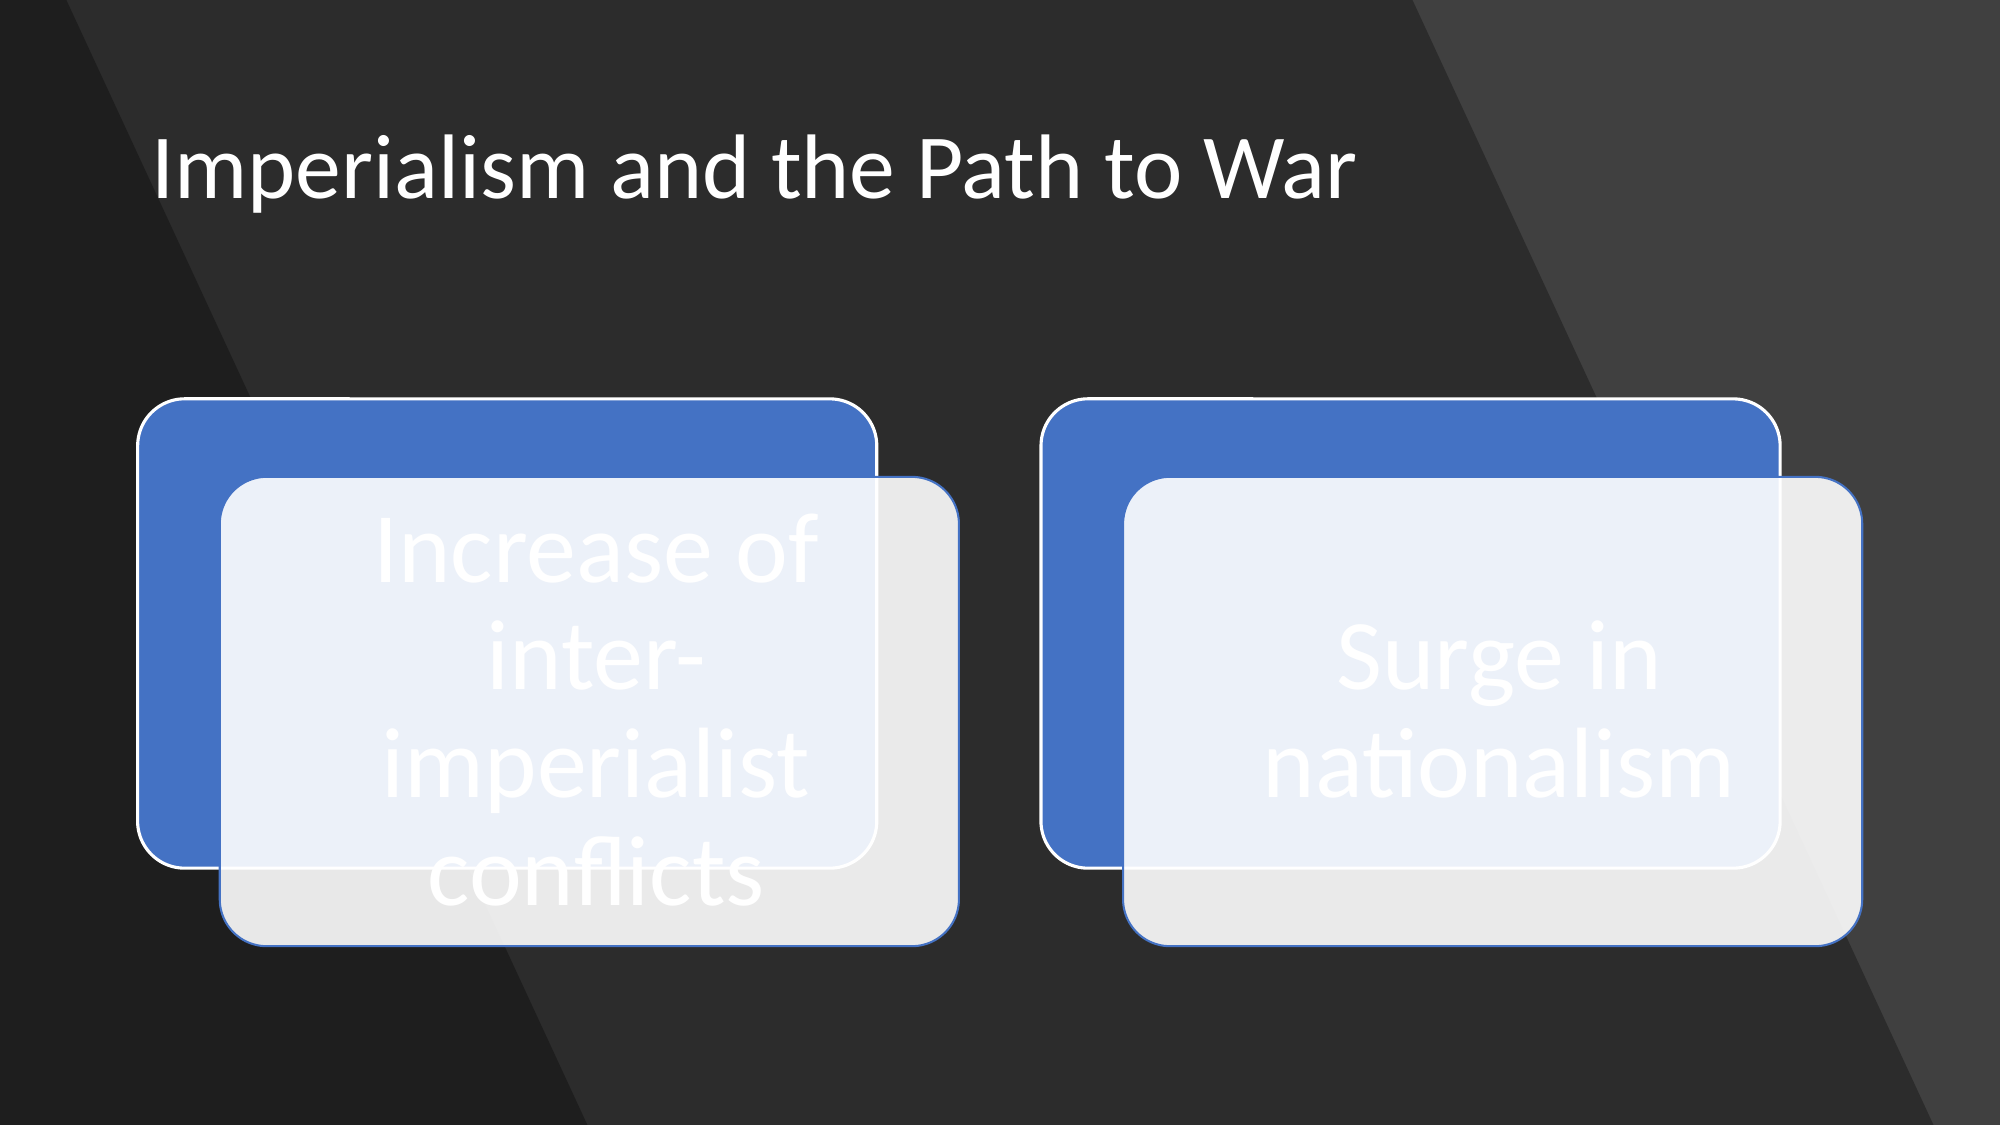

# Imperialism and the Path to War
Increase of inter-imperialist conflicts
Surge in nationalism